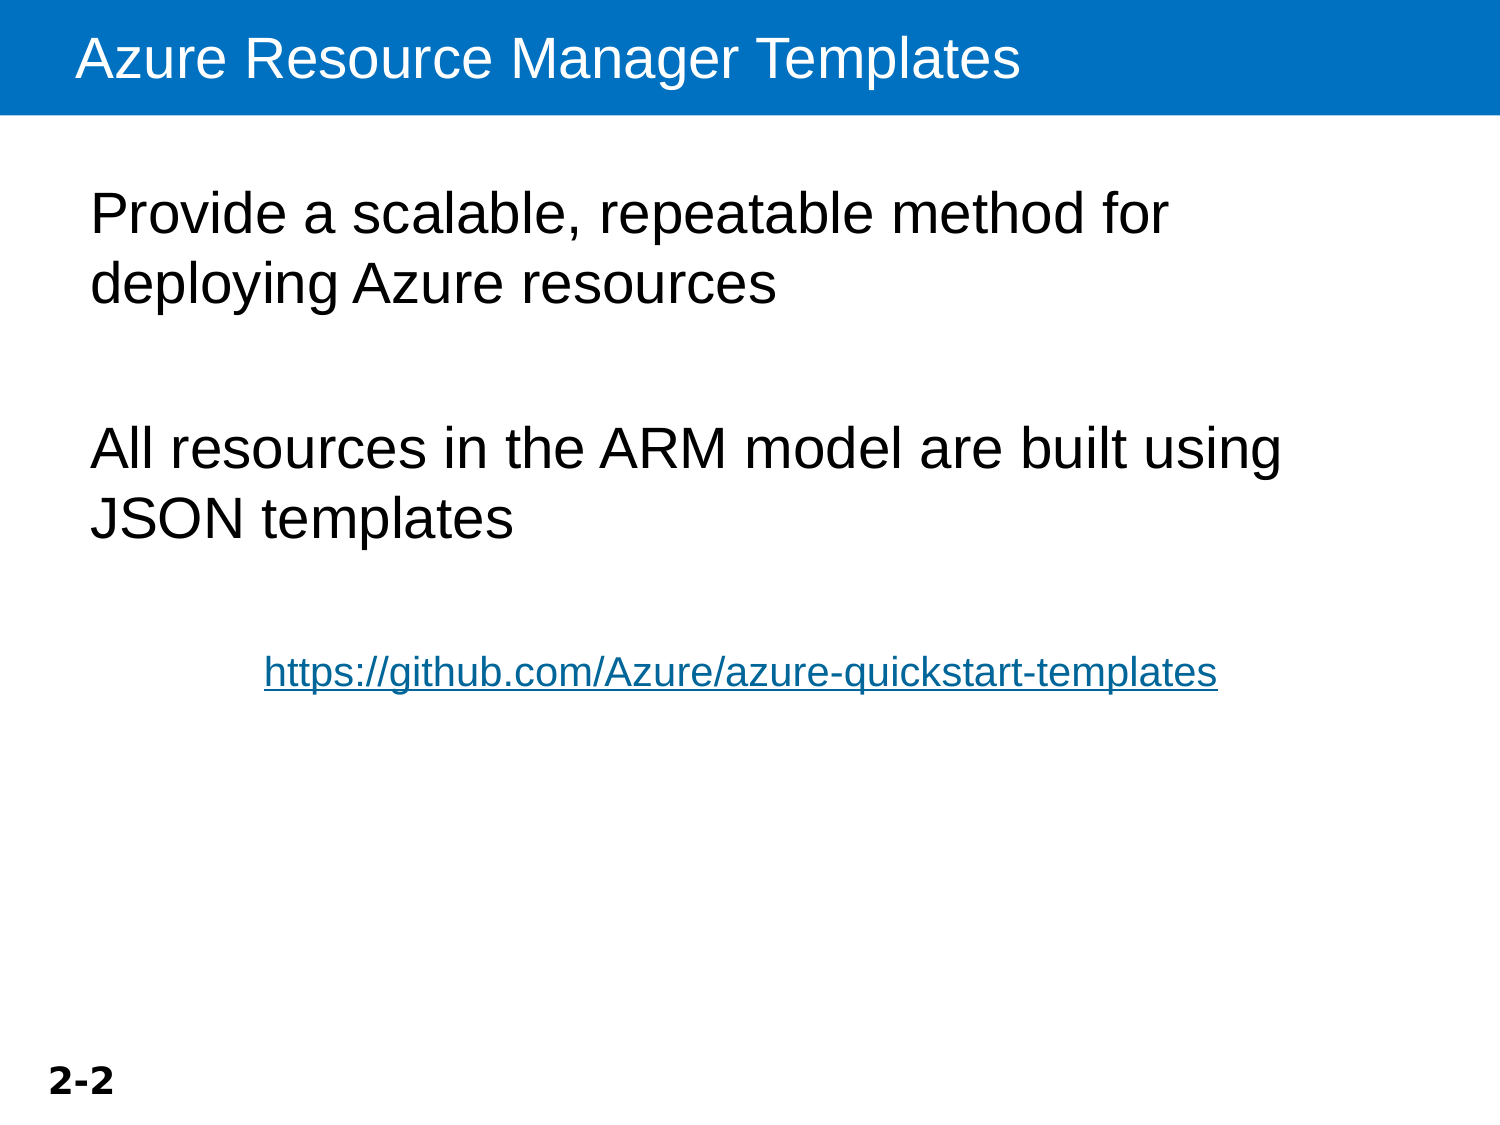

# Azure Resource Manager Templates
Provide a scalable, repeatable method for deploying Azure resources

All resources in the ARM model are built using JSON templates

https://github.com/Azure/azure-quickstart-templates

2-2